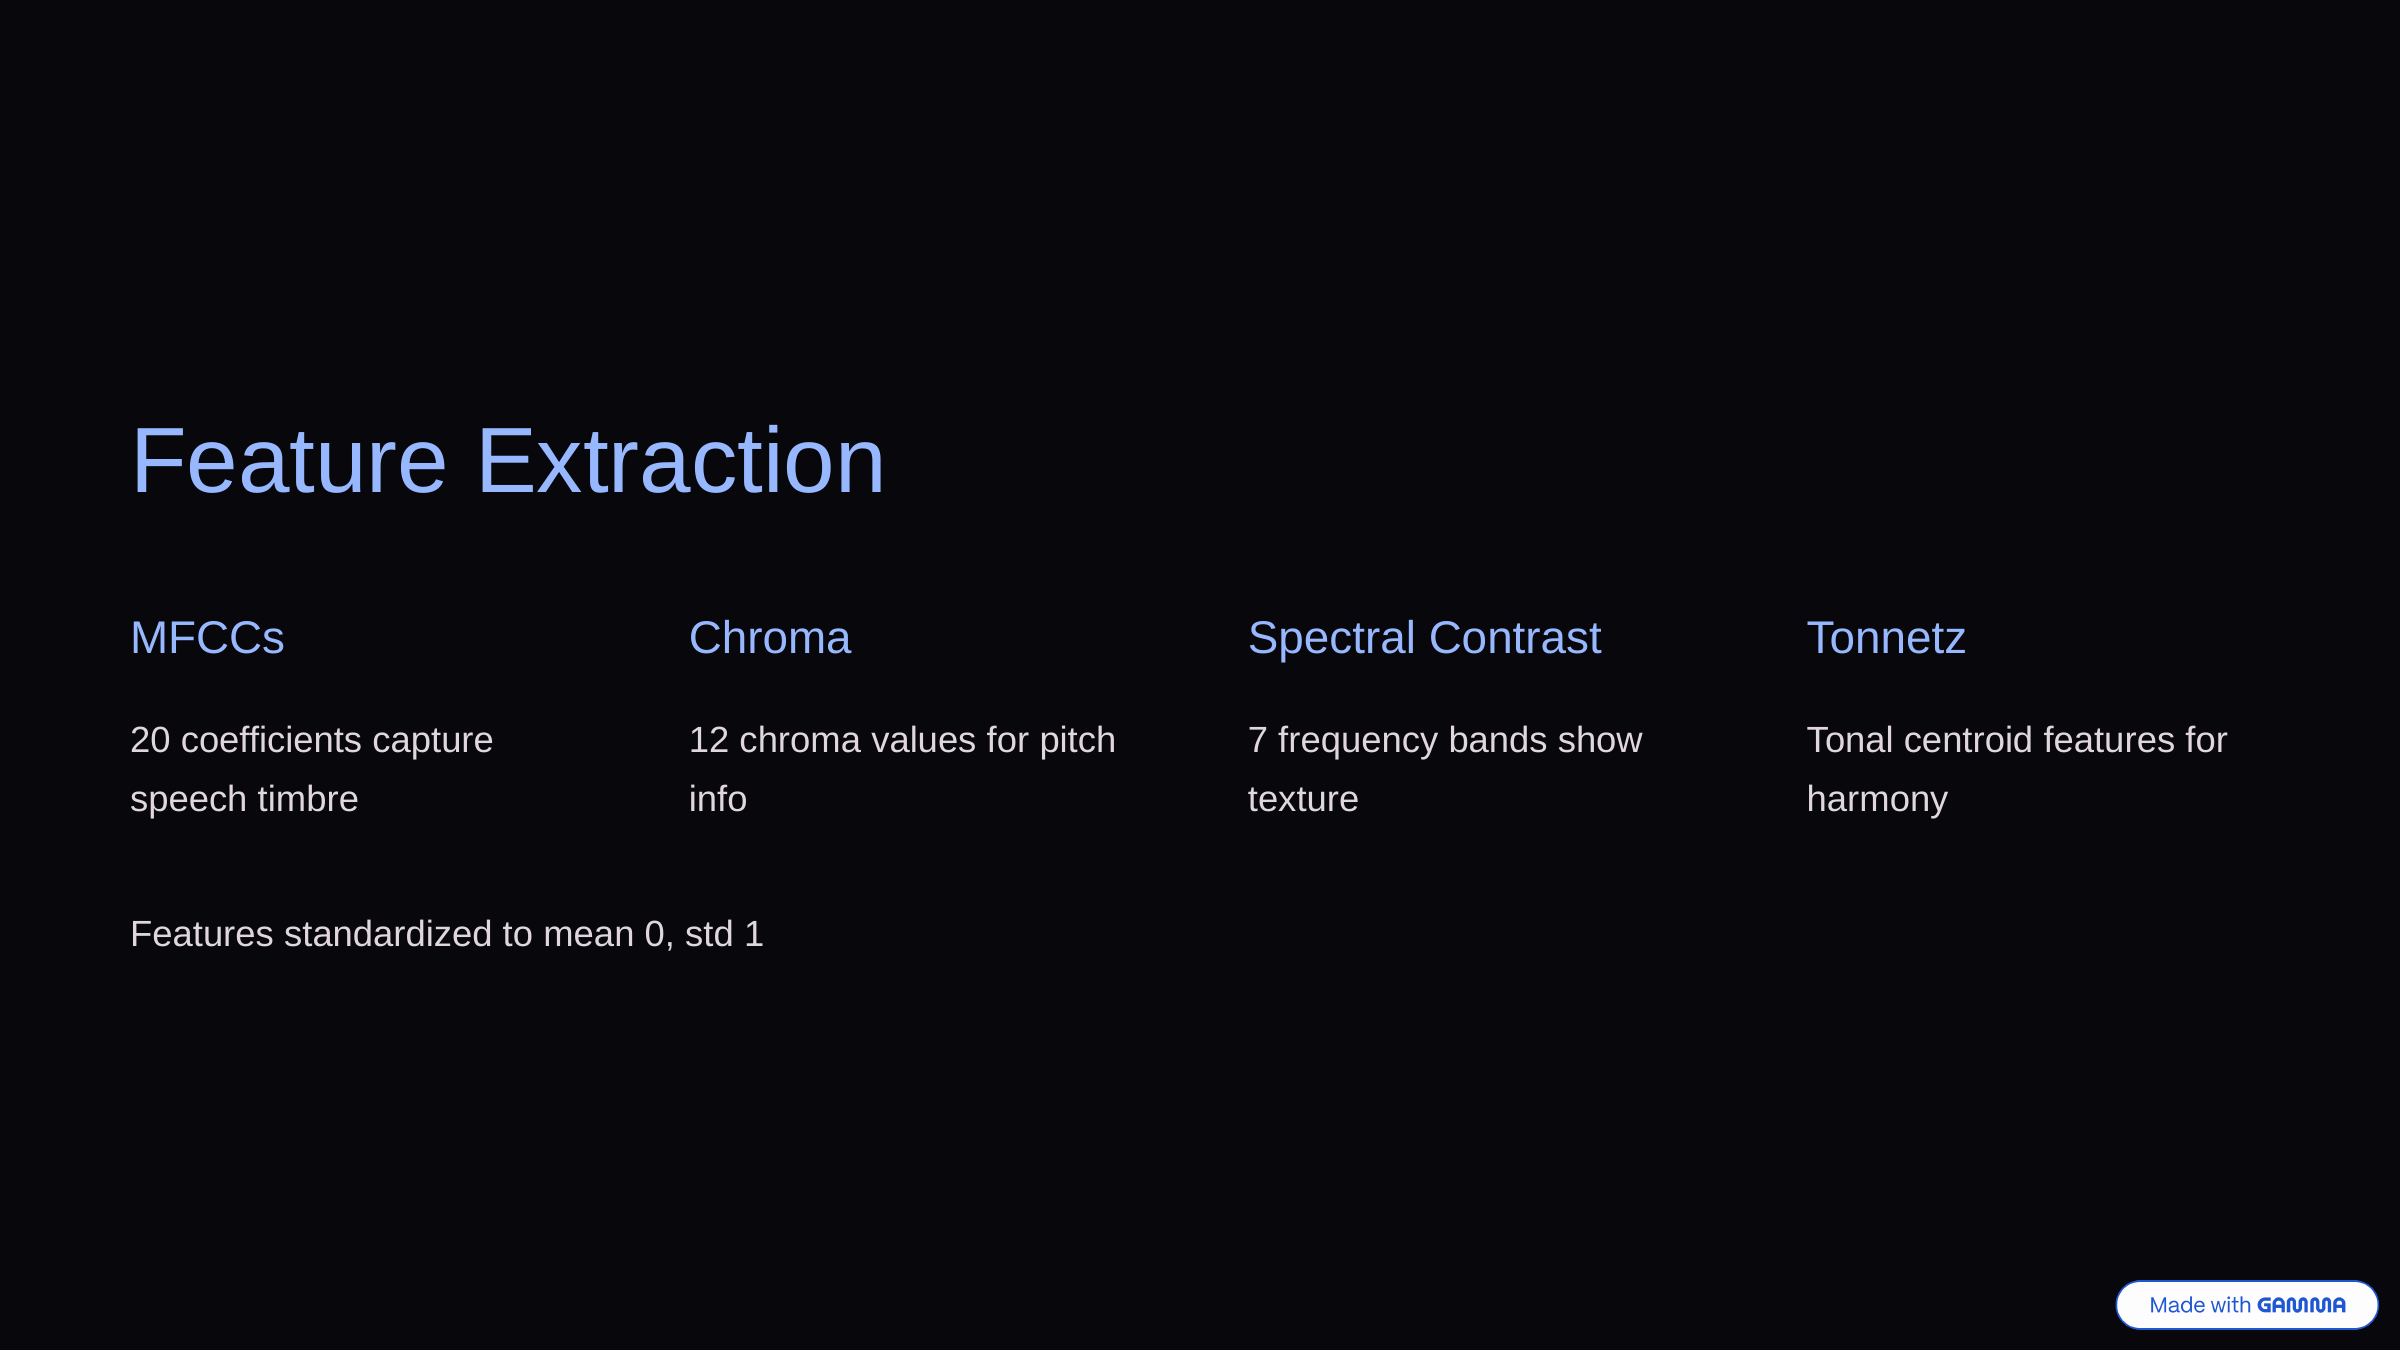

Feature Extraction
MFCCs
Chroma
Spectral Contrast
Tonnetz
20 coefficients capture speech timbre
12 chroma values for pitch info
7 frequency bands show texture
Tonal centroid features for harmony
Features standardized to mean 0, std 1